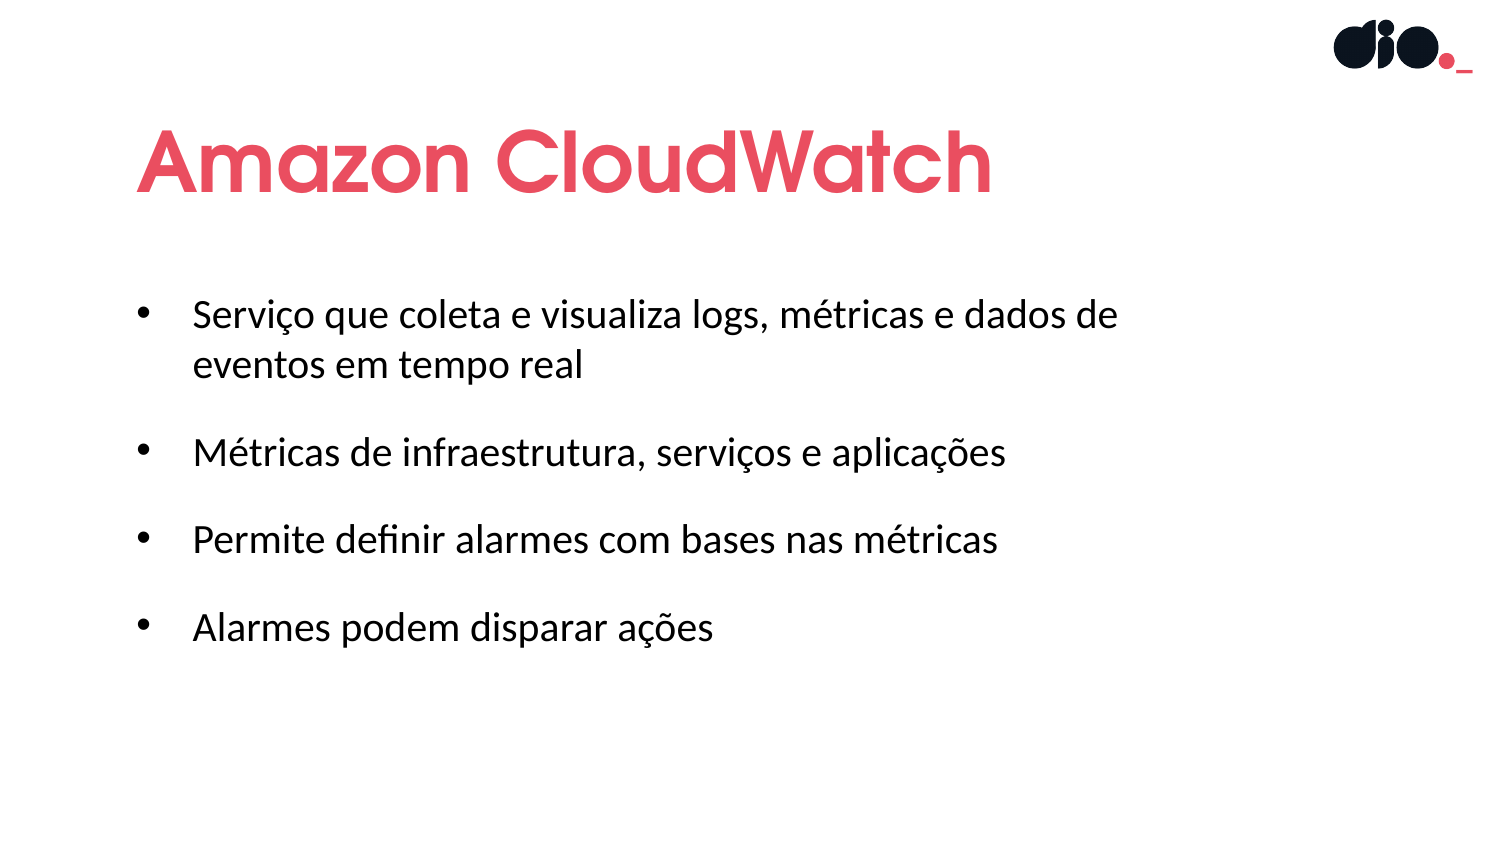

Amazon CloudWatch
Serviço que coleta e visualiza logs, métricas e dados de eventos em tempo real
Métricas de infraestrutura, serviços e aplicações
Permite definir alarmes com bases nas métricas
Alarmes podem disparar ações